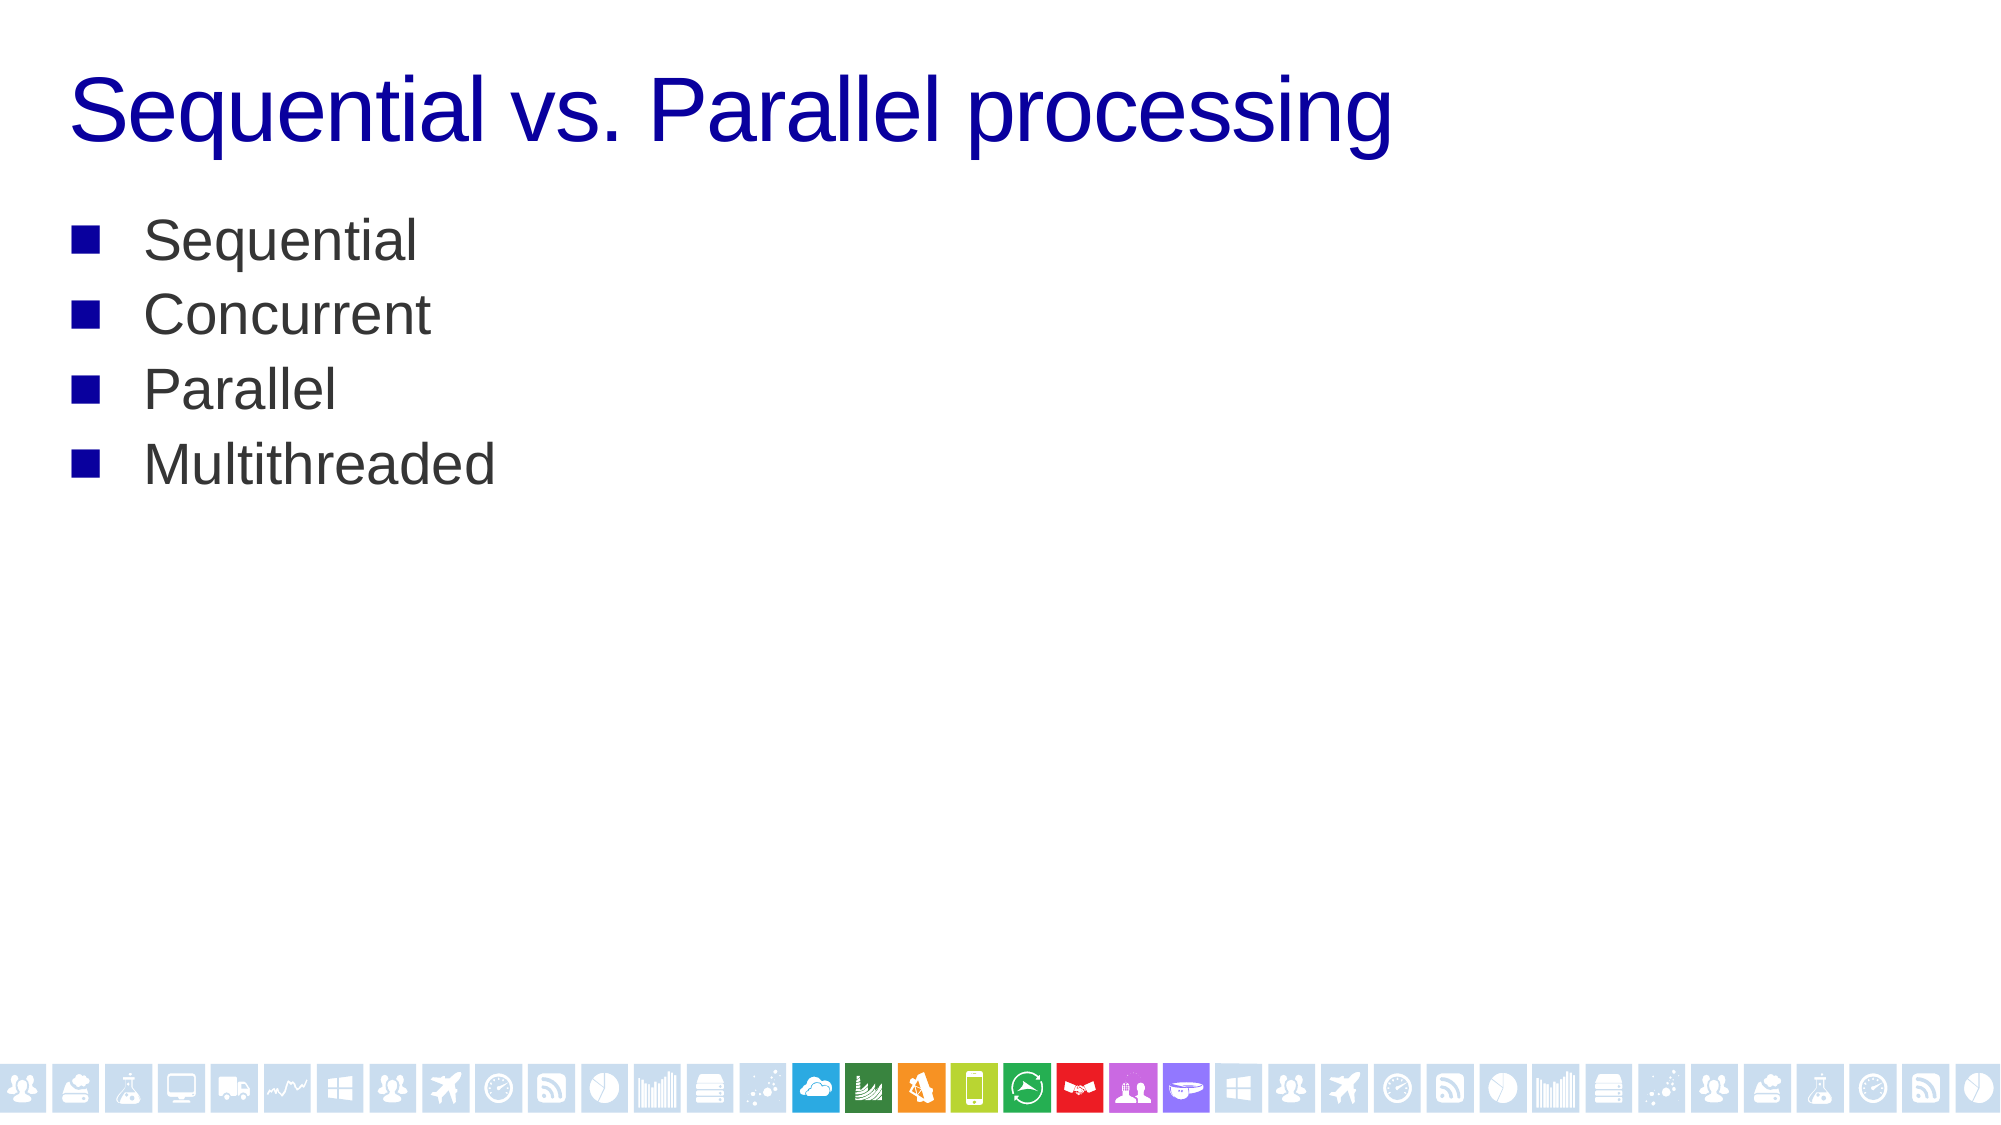

# Sequential vs. Parallel processing
Sequential
Concurrent
Parallel
Multithreaded